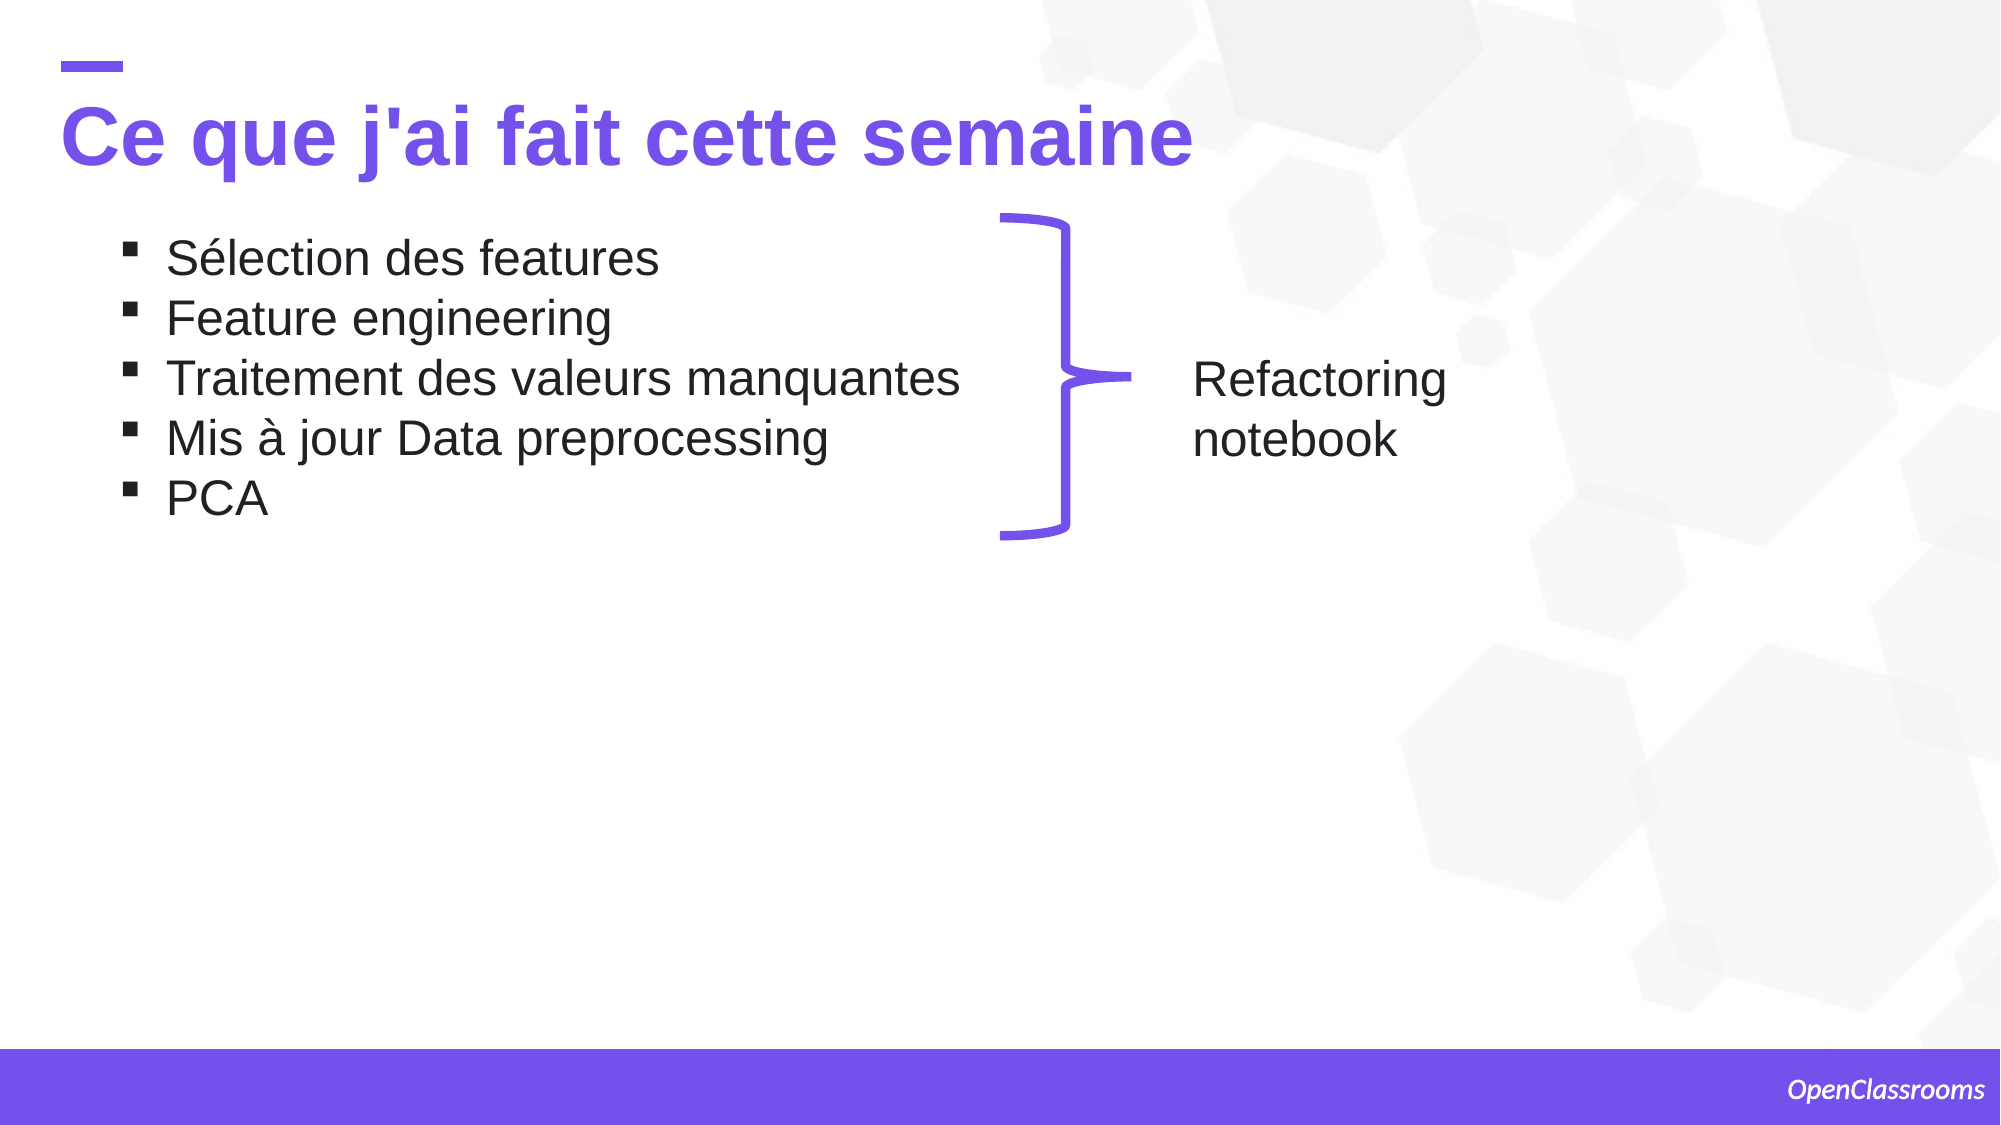

Ce que j'ai fait cette semaine
Sélection des features
Feature engineering
Traitement des valeurs manquantes
Mis à jour Data preprocessing
PCA

Refactoring notebook

OpenClassrooms